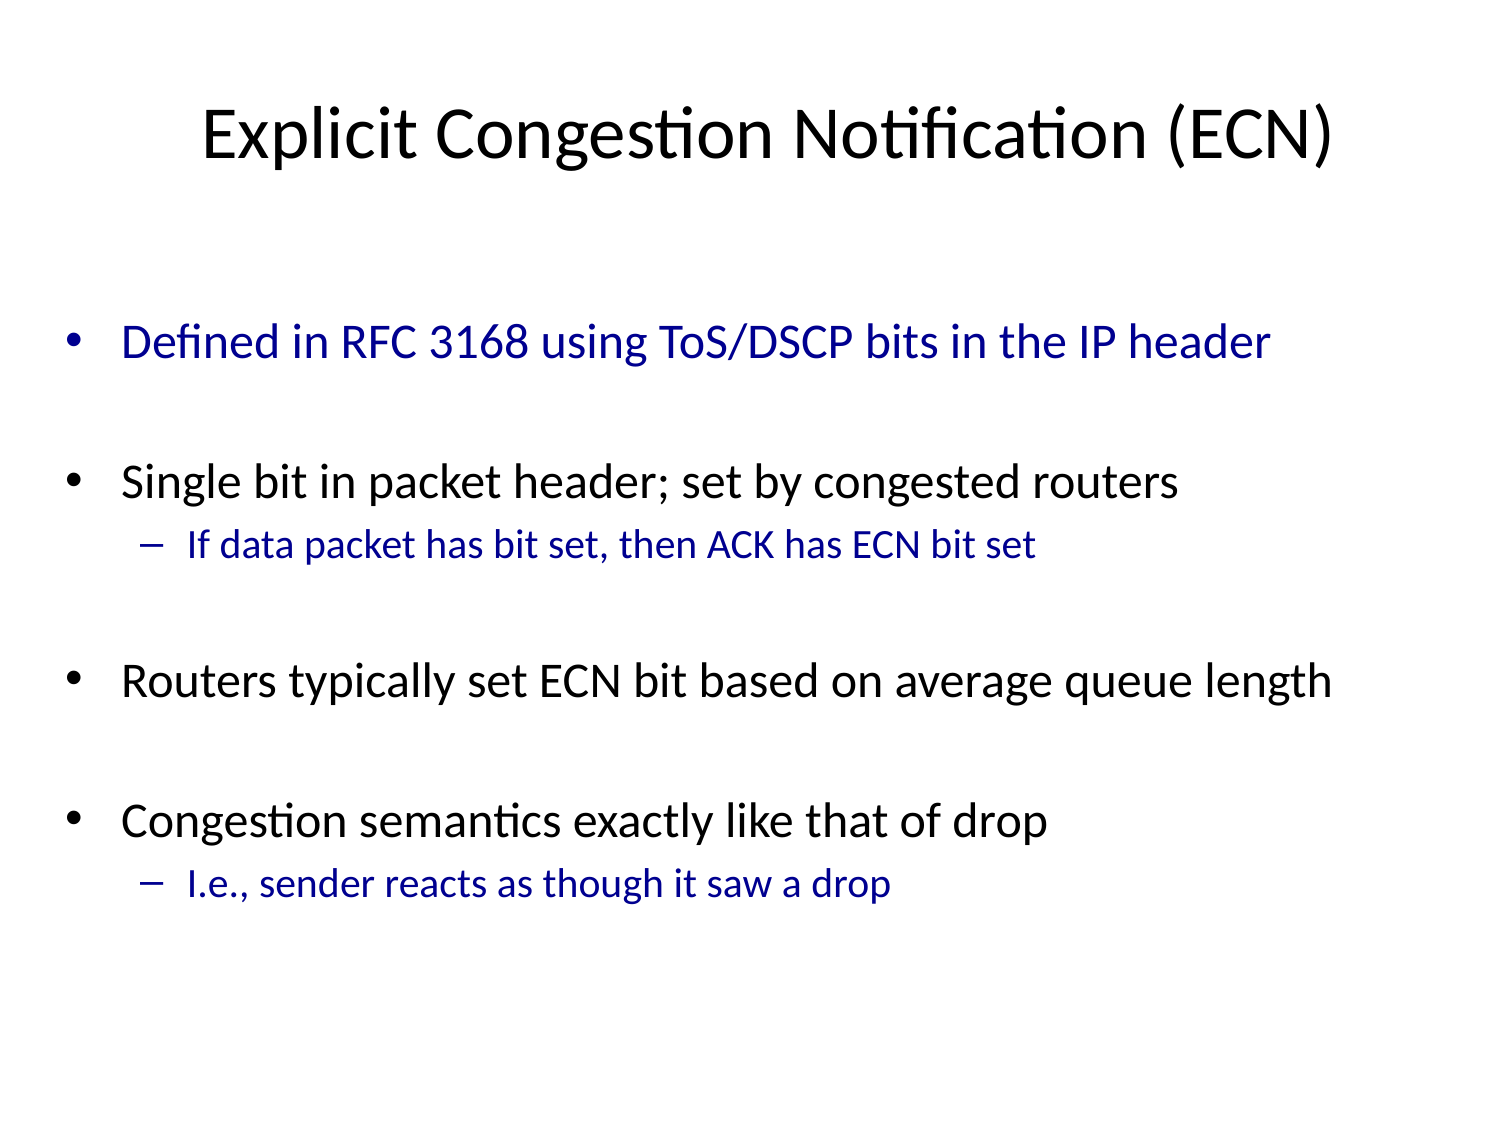

# Explicit Congestion Notification (ECN)
Defined in RFC 3168 using ToS/DSCP bits in the IP header

Single bit in packet header; set by congested routers
If data packet has bit set, then ACK has ECN bit set

Routers typically set ECN bit based on average queue length

Congestion semantics exactly like that of drop
I.e., sender reacts as though it saw a drop